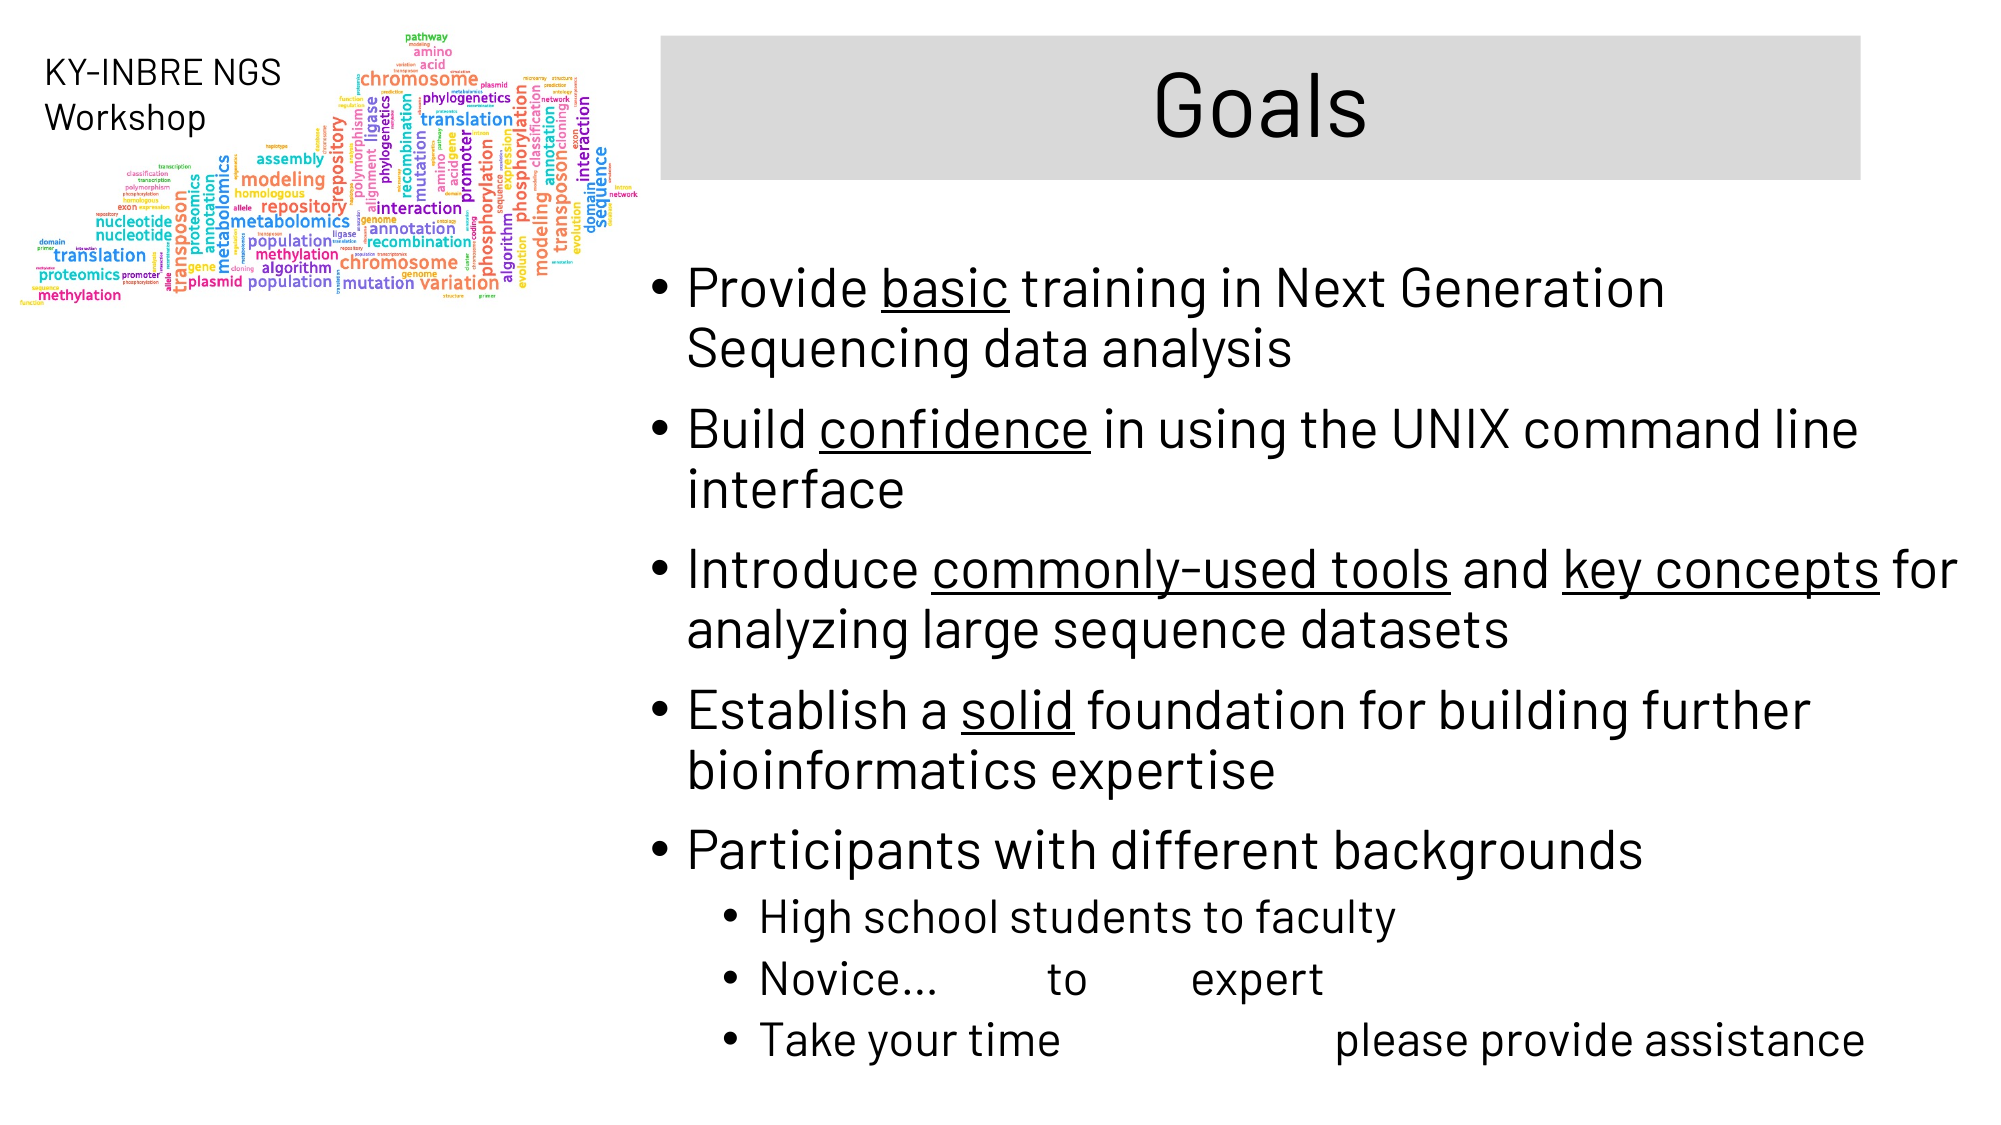

# Goals
Provide basic training in Next Generation Sequencing data analysis
Build confidence in using the UNIX command line interface
Introduce commonly-used tools and key concepts for analyzing large sequence datasets
Establish a solid foundation for building further bioinformatics expertise
Participants with different backgrounds
High school students to faculty
Novice…		to	expert
Take your time			please provide assistance